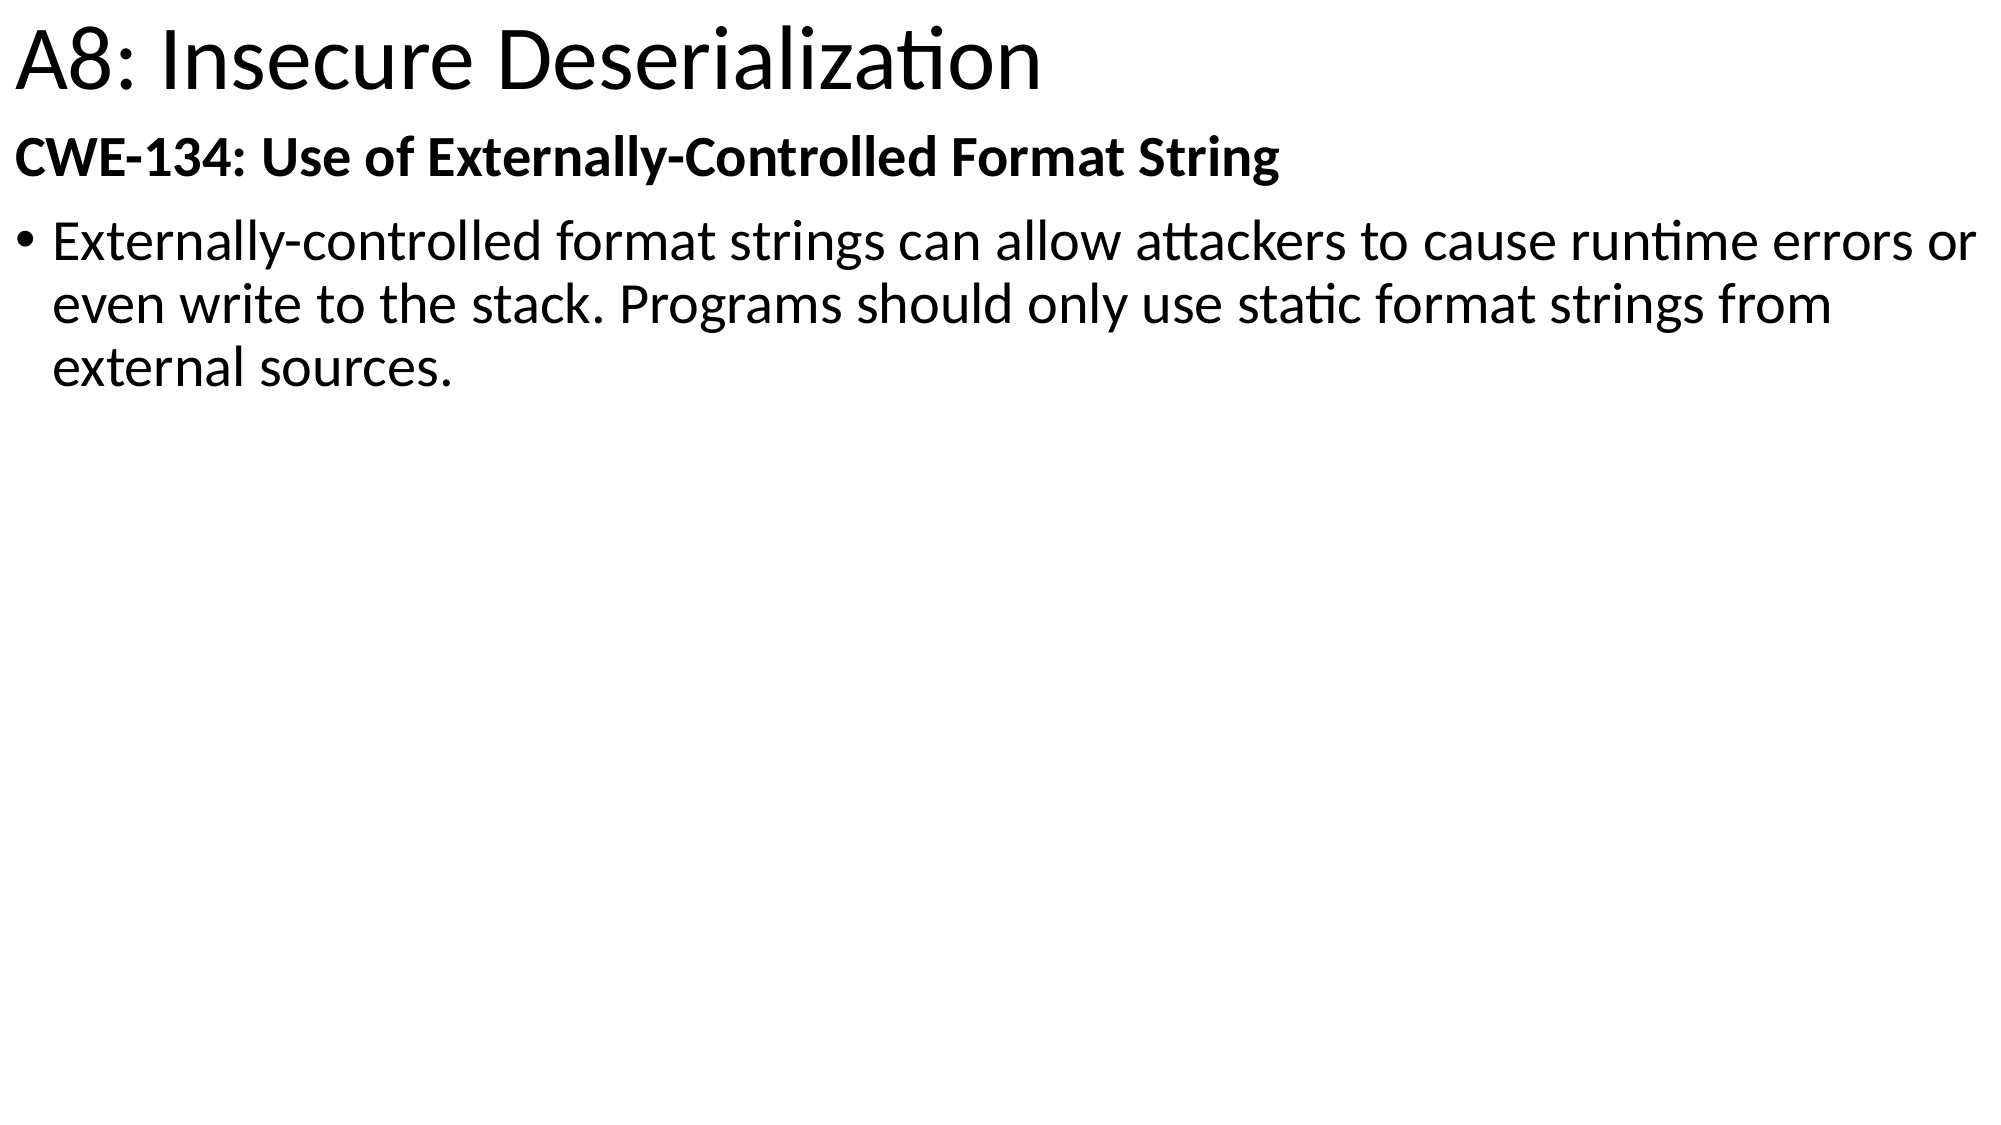

# A8: Insecure Deserialization
CWE-134: Use of Externally-Controlled Format String
Externally-controlled format strings can allow attackers to cause runtime errors or even write to the stack. Programs should only use static format strings from external sources.